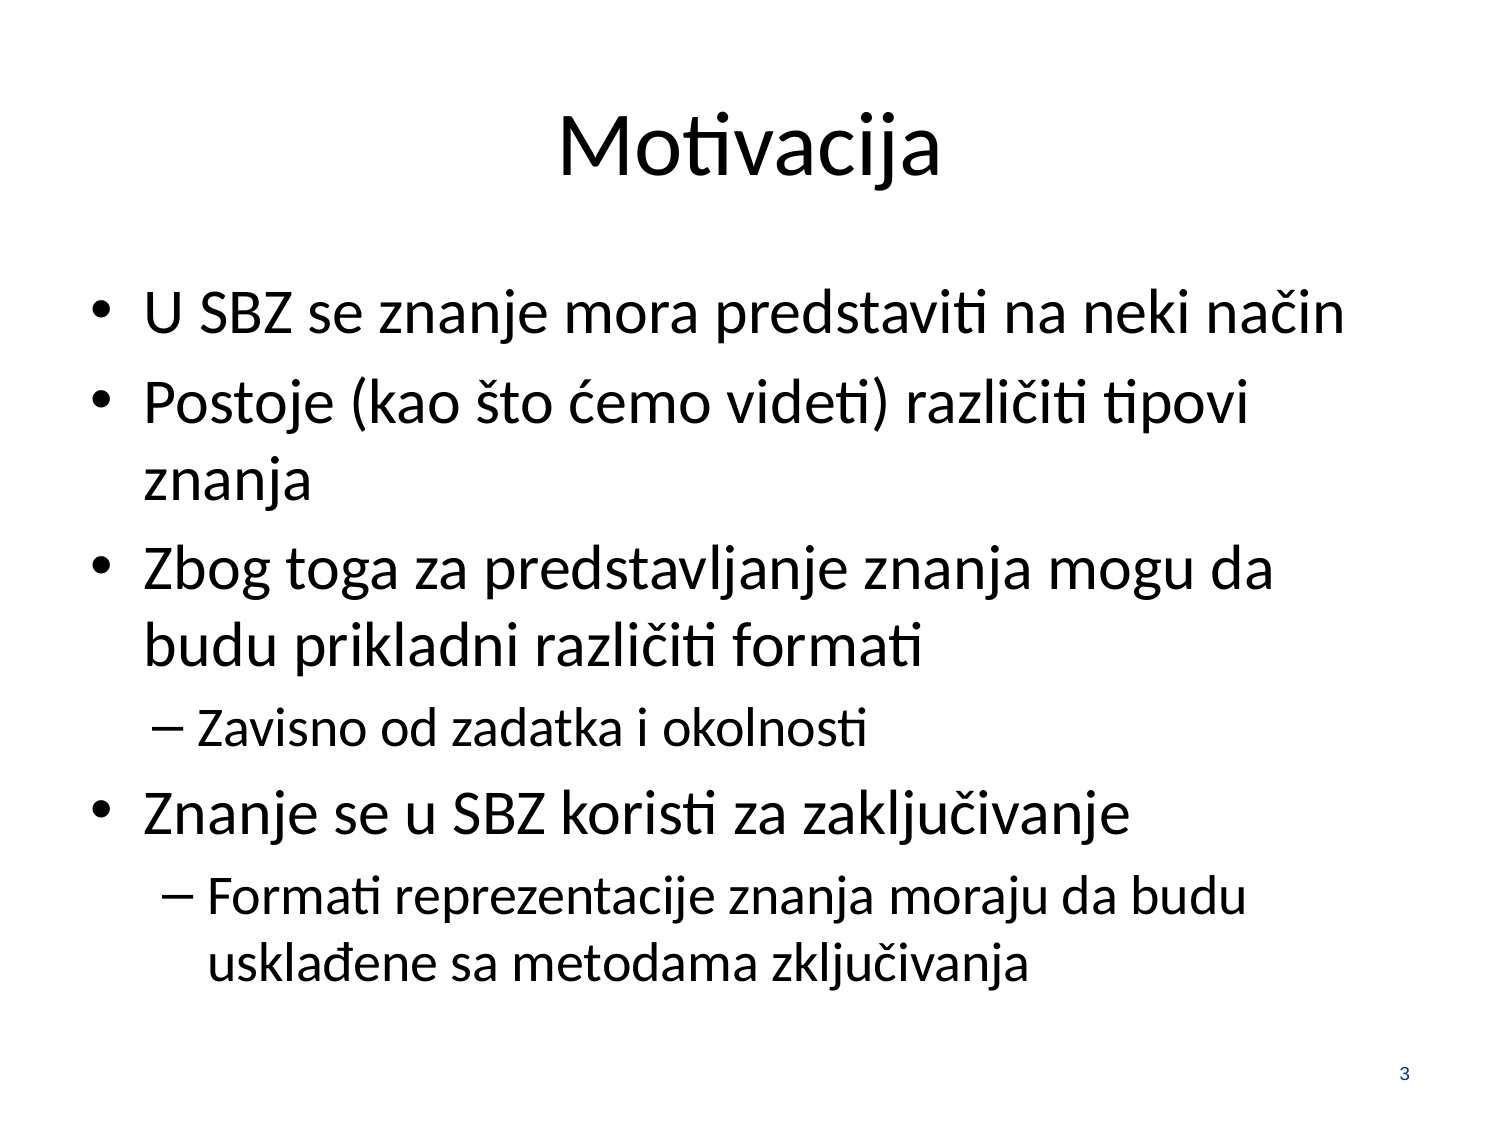

# Motivacija
U SBZ se znanje mora predstaviti na neki način
Postoje (kao što ćemo videti) različiti tipovi znanja
Zbog toga za predstavljanje znanja mogu da budu prikladni različiti formati
Zavisno od zadatka i okolnosti
Znanje se u SBZ koristi za zaključivanje
Formati reprezentacije znanja moraju da budu usklađene sa metodama zključivanja
3